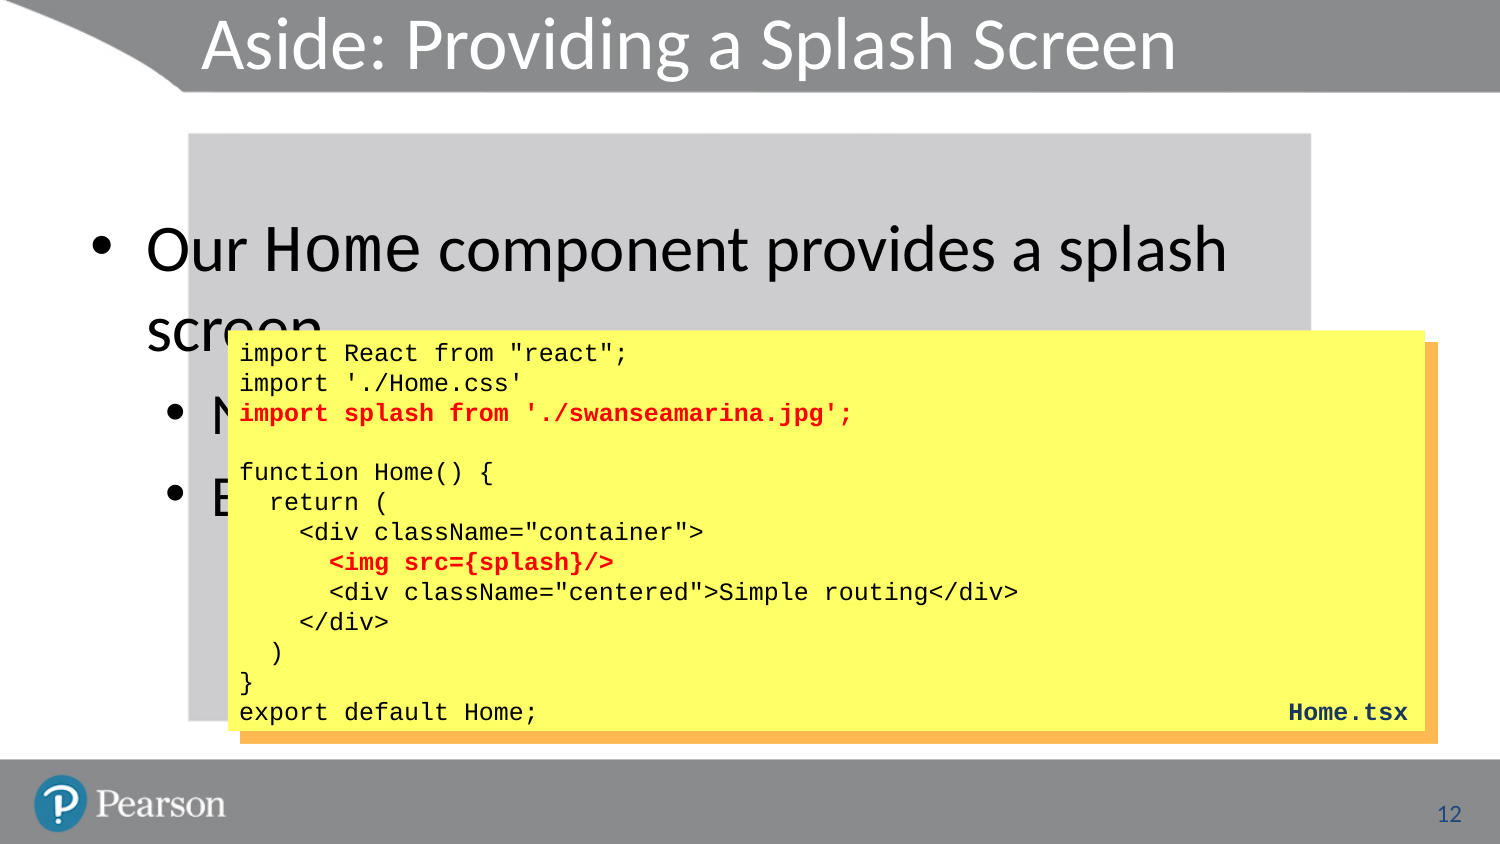

# Aside: Providing a Splash Screen
Our Home component provides a splash screen
Note how we import the image file
Enables us to refer to the image file in our code
import React from "react";
import './Home.css'
import splash from './swanseamarina.jpg';

function Home() {
  return (
    <div className="container">
      <img src={splash}/>
      <div className="centered">Simple routing</div>
    </div>
  )
}
export default Home;
Home.tsx
12